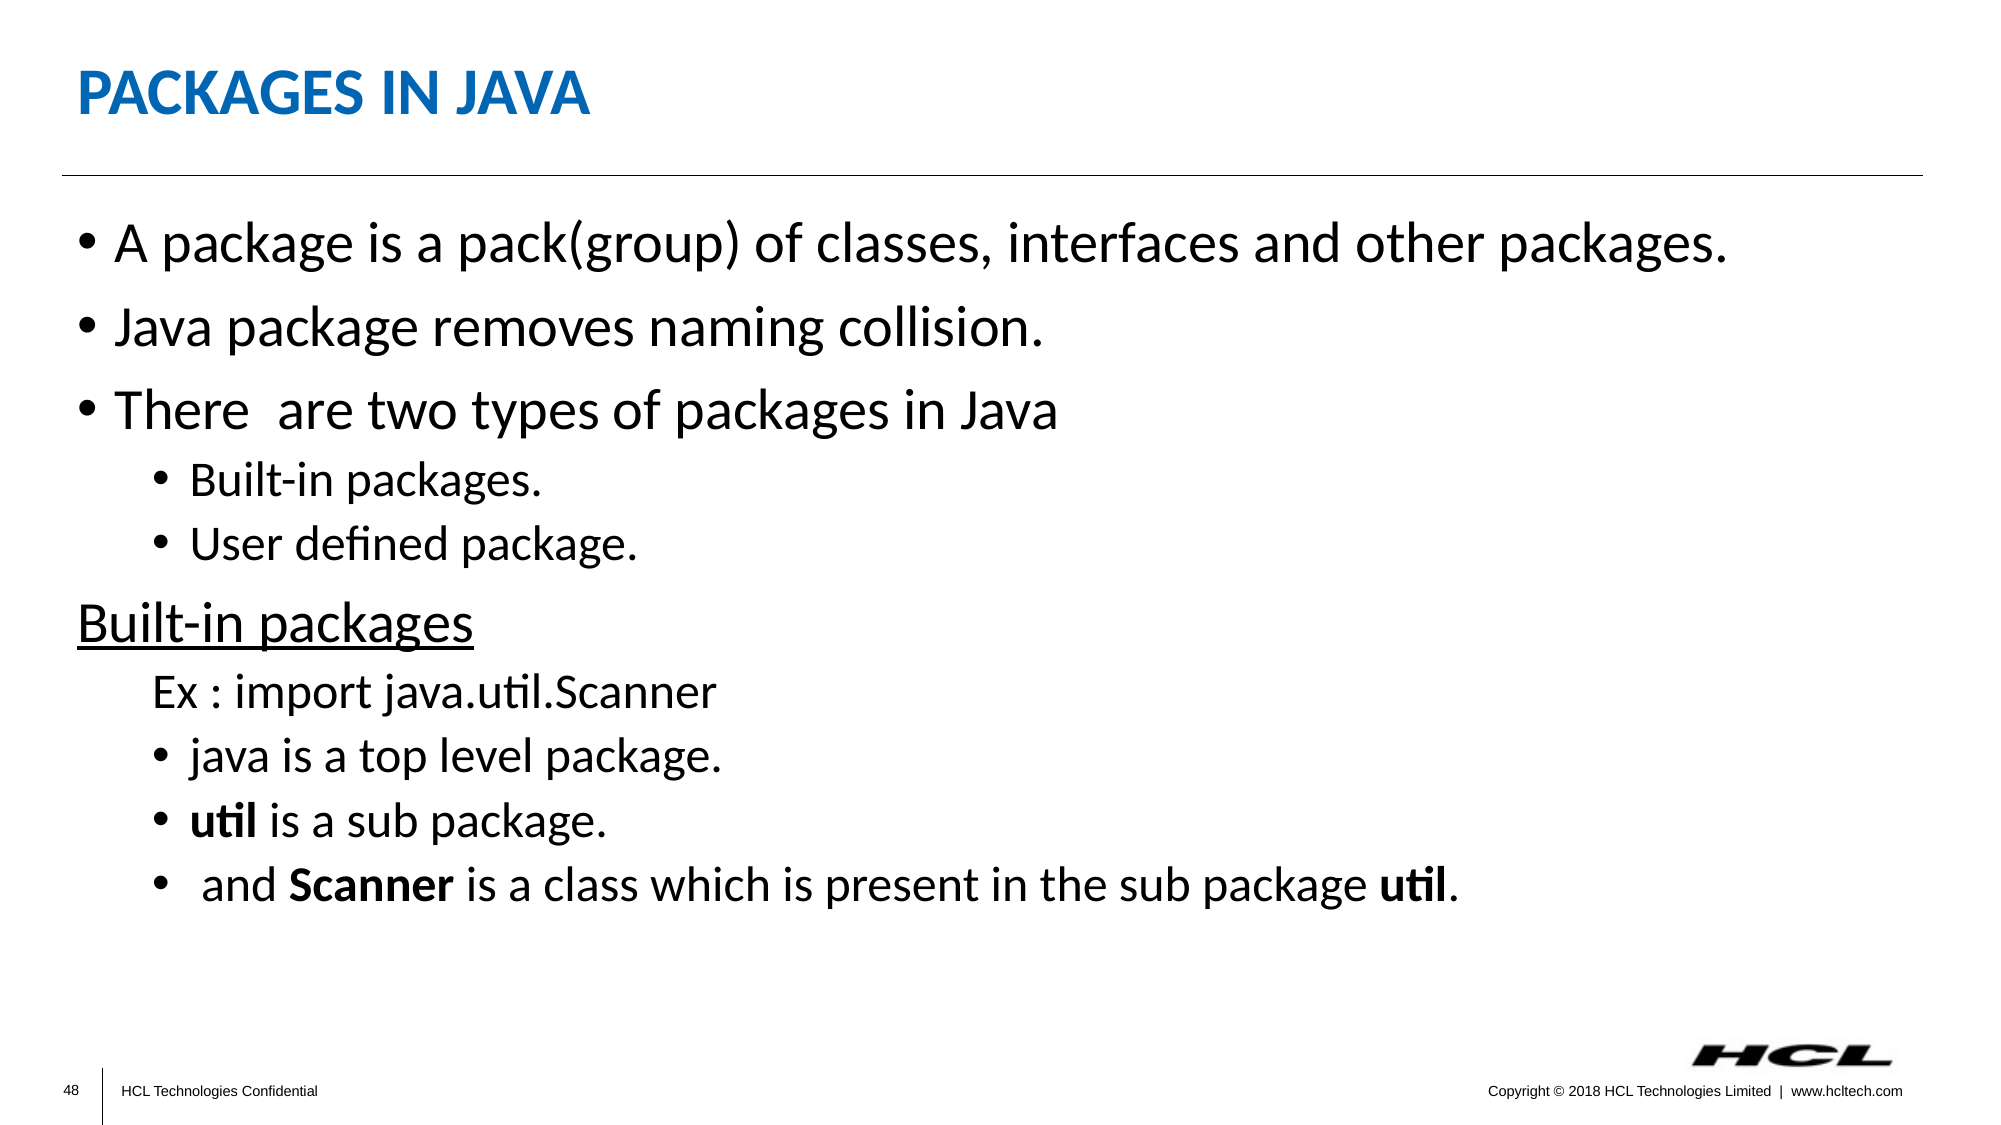

# Packages in java
A package is a pack(group) of classes, interfaces and other packages.
Java package removes naming collision.
There  are two types of packages in Java
Built-in packages.
User defined package.
Built-in packages
Ex : import java.util.Scanner
java is a top level package.
util is a sub package.
 and Scanner is a class which is present in the sub package util.